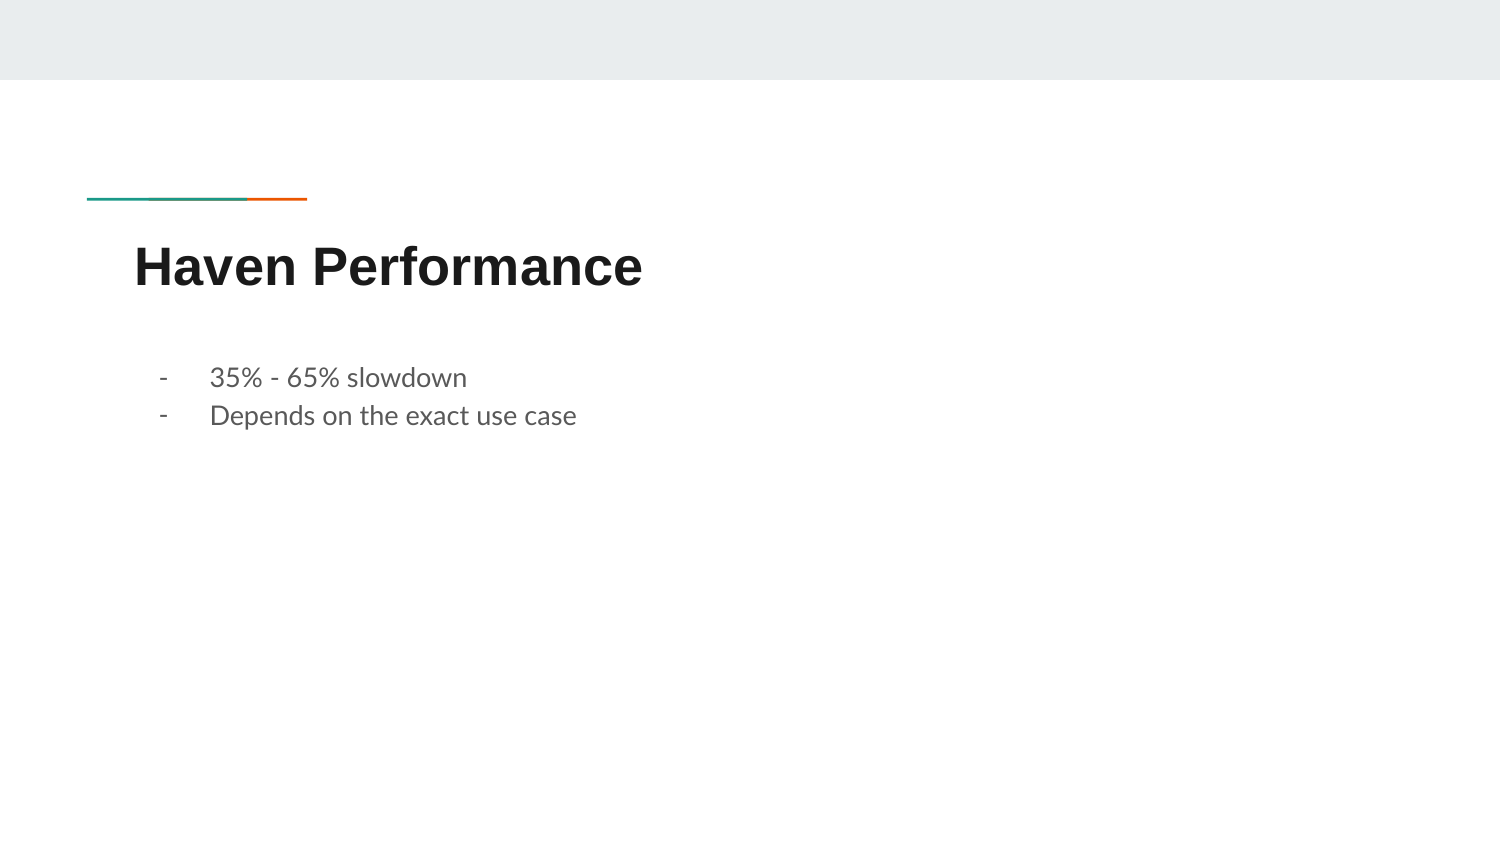

# Haven Performance
35% - 65% slowdown
Depends on the exact use case